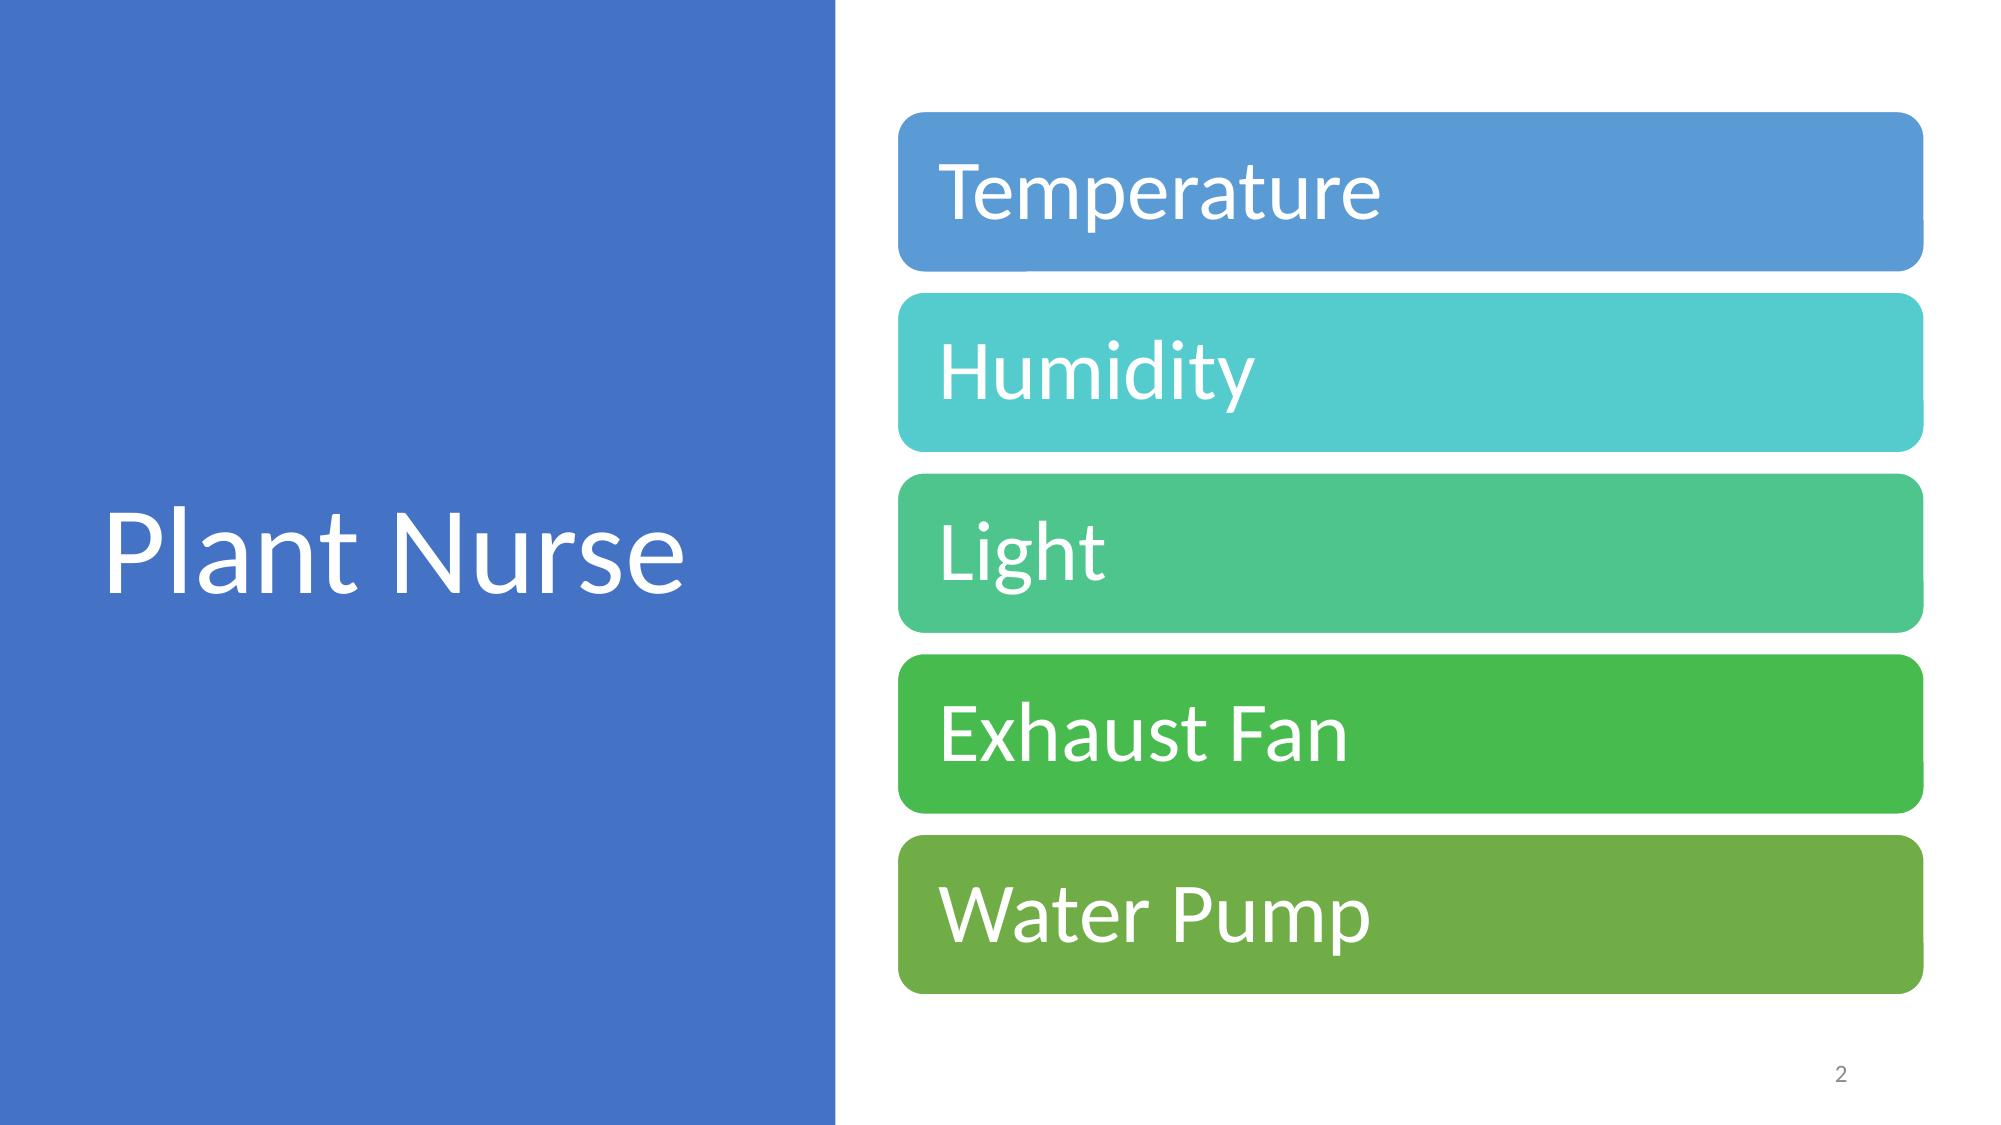

# Plant Nurse
Temperature
Humidity
Light
Exhaust Fan
Water Pump
2